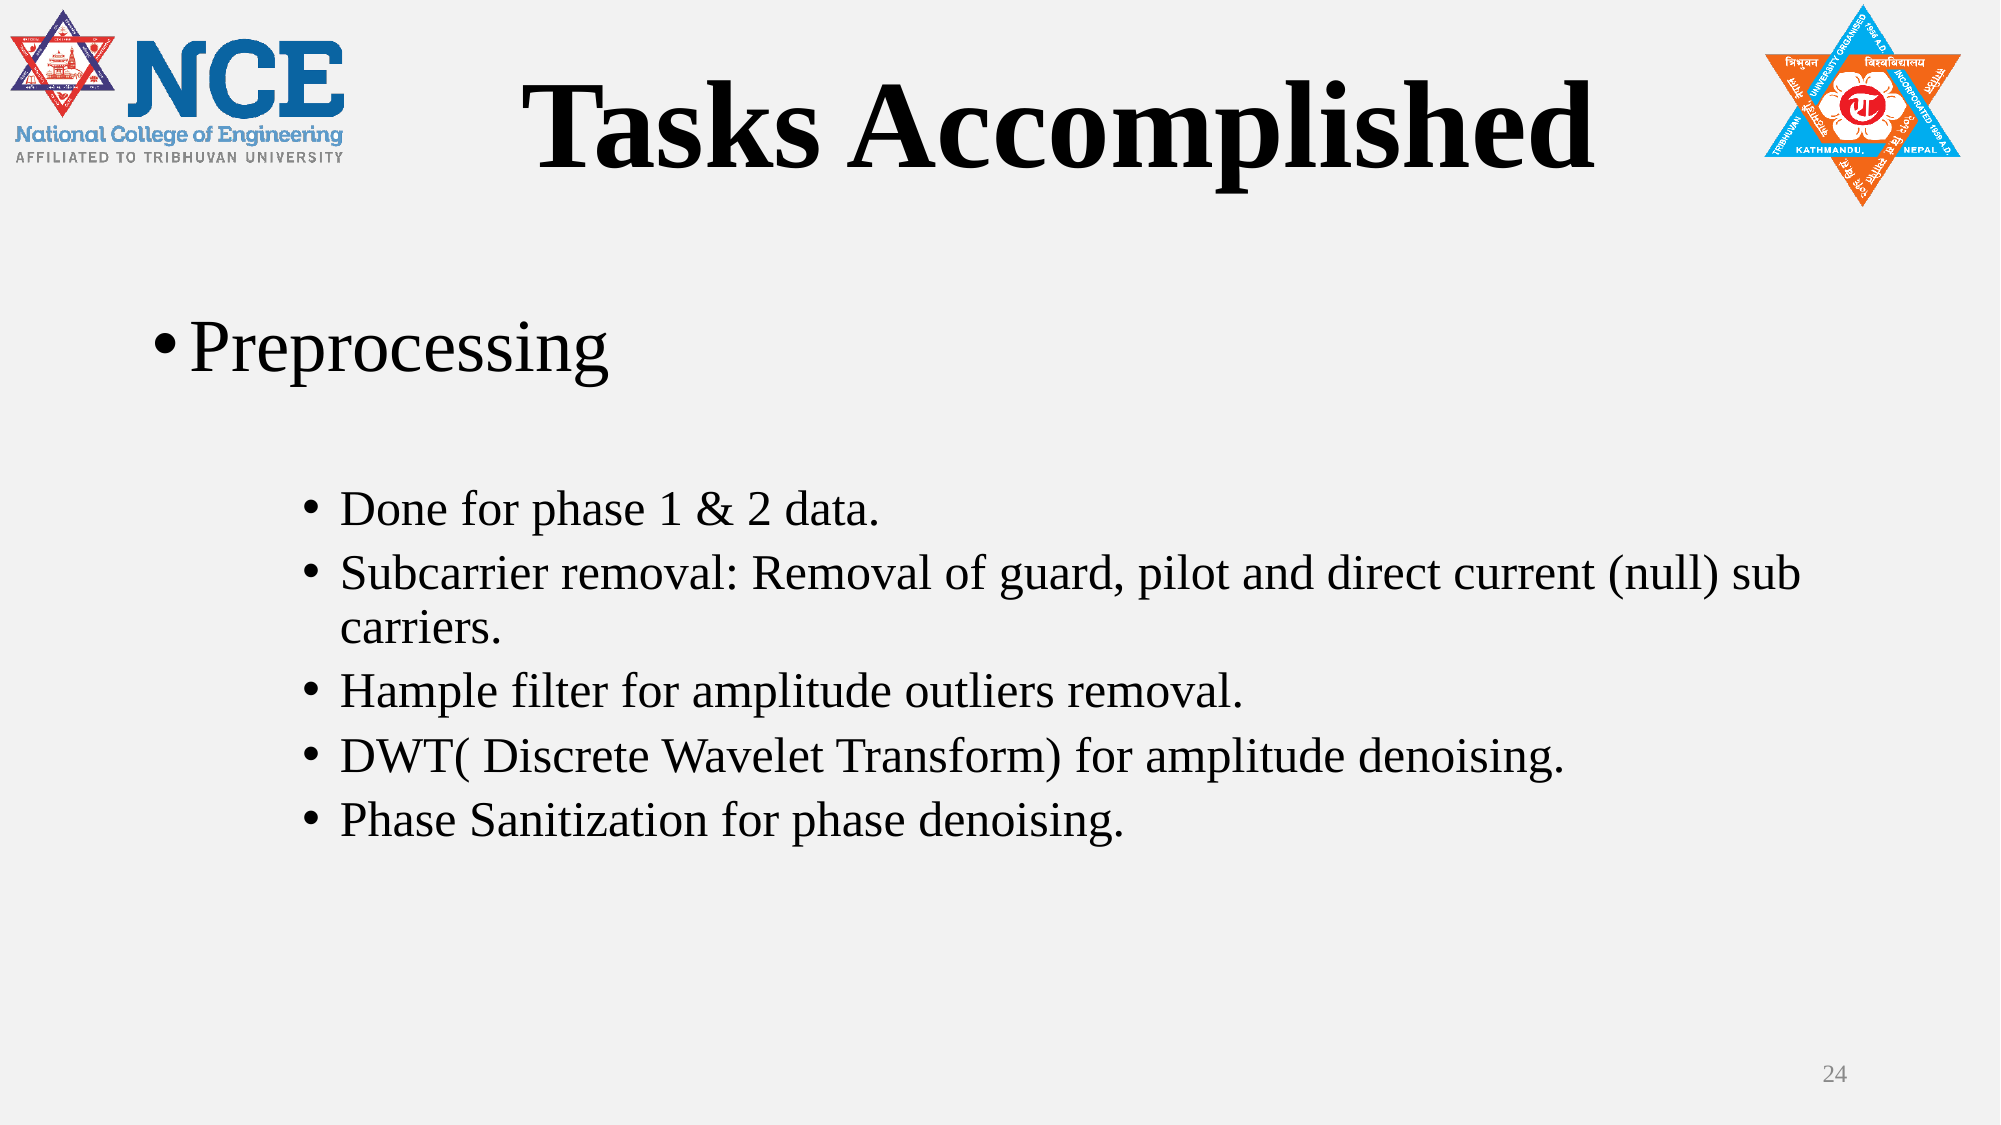

# Tasks Accomplished
Preprocessing

Done for phase 1 & 2 data.
Subcarrier removal: Removal of guard, pilot and direct current (null) sub carriers.
Hample filter for amplitude outliers removal.
DWT( Discrete Wavelet Transform) for amplitude denoising.
Phase Sanitization for phase denoising.

24